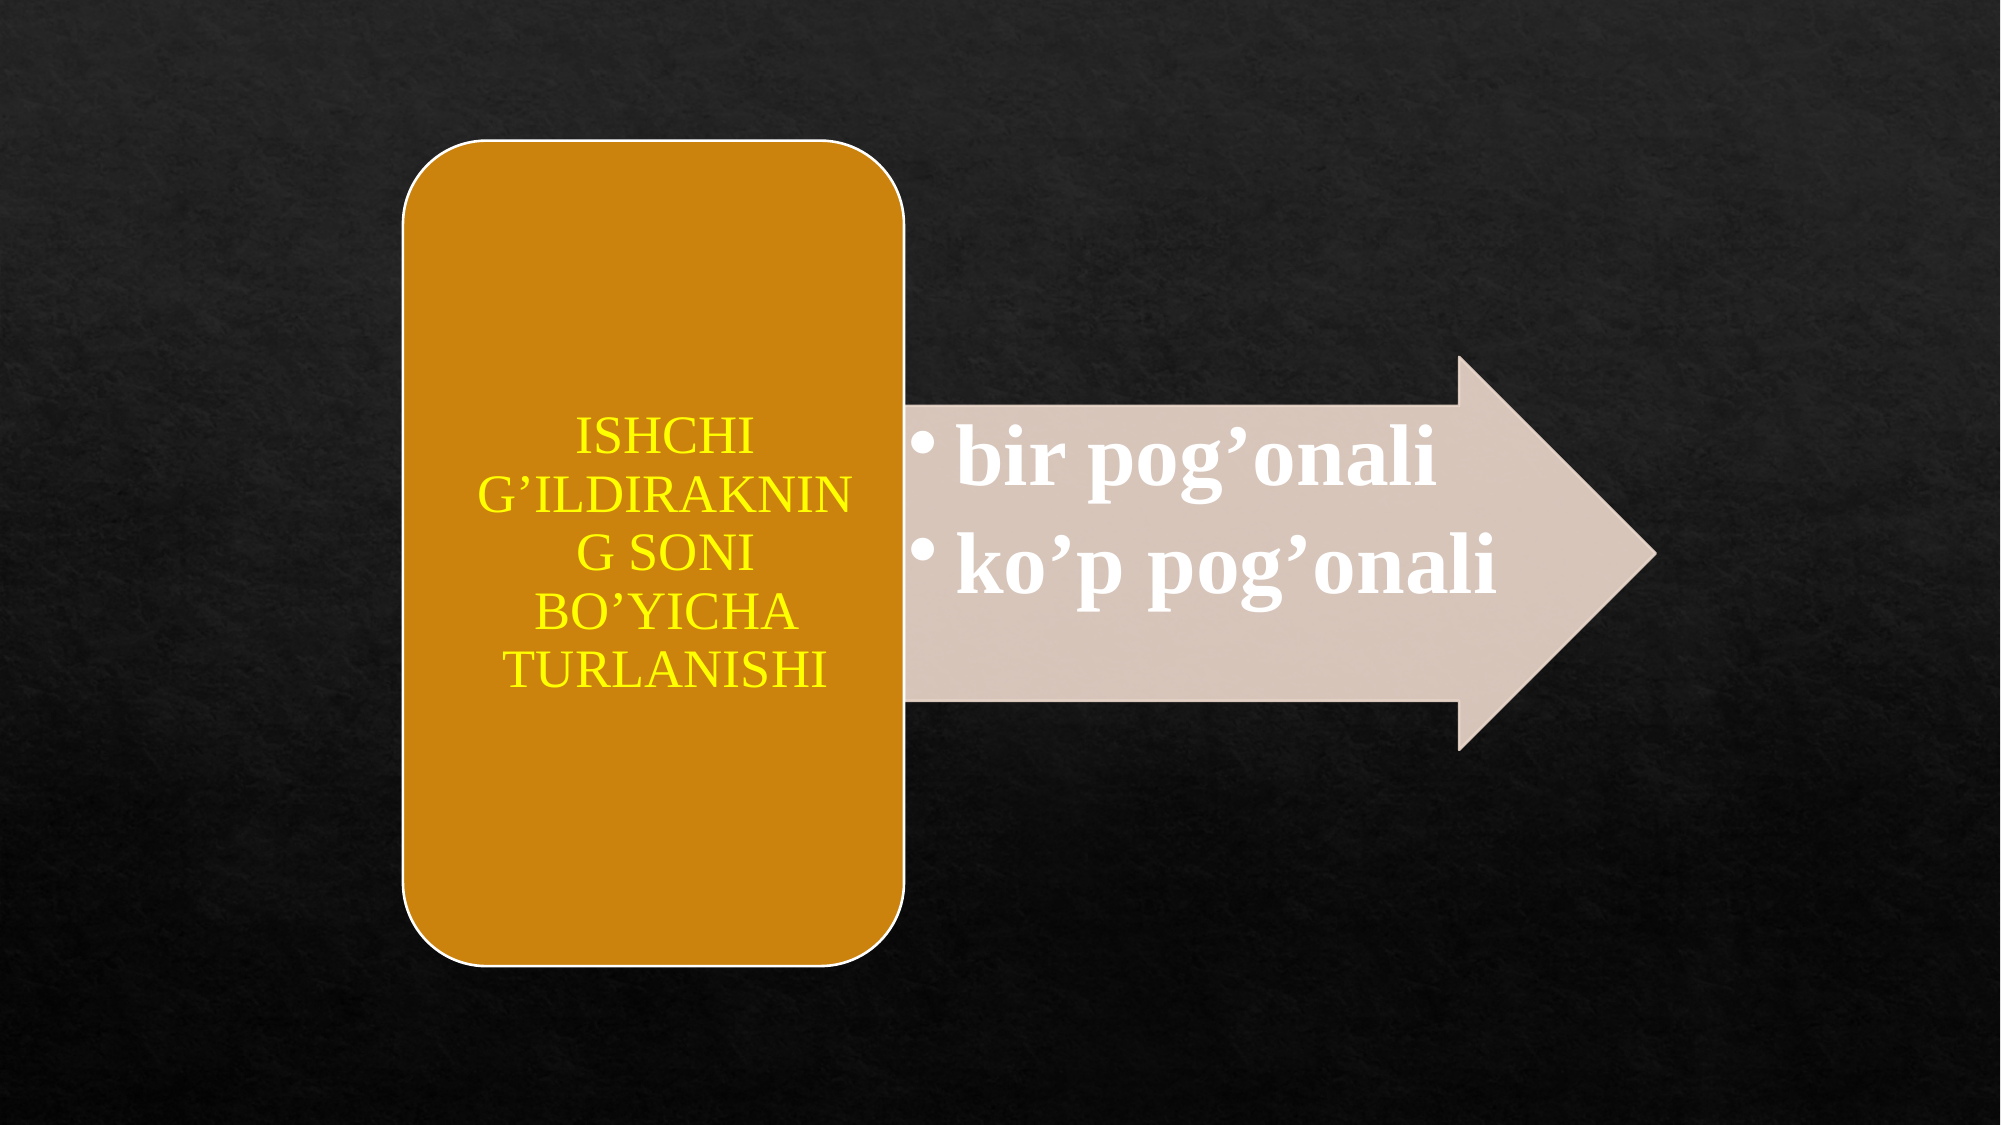

bir pog’onali
ko’p pog’onali
ISHCHI G’ILDIRAKNING SОNI BO’YICHA TURLANISHI